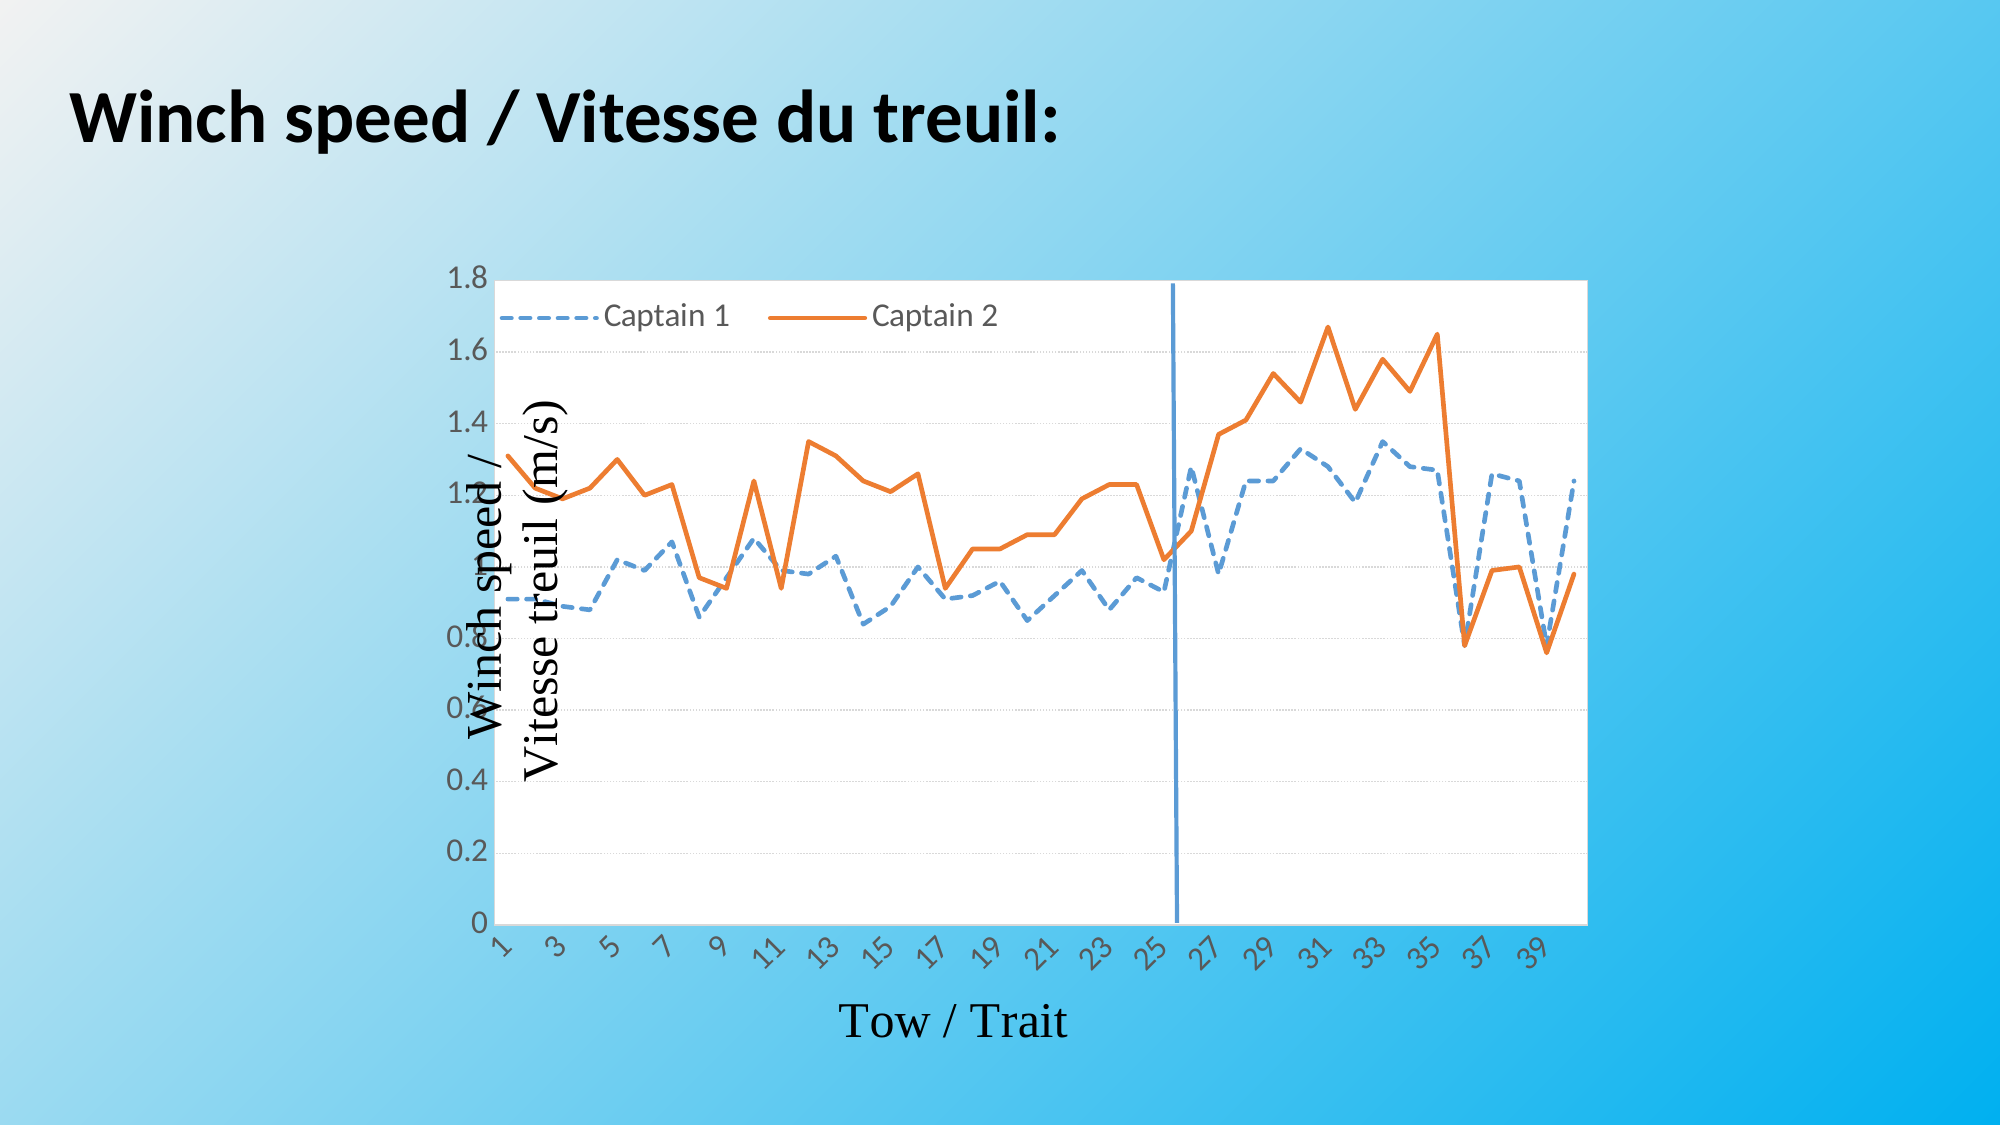

# Winch speed / Vitesse du treuil:

### Chart

| Category | Captain 1 | Captain 2 |
|---|---|---|